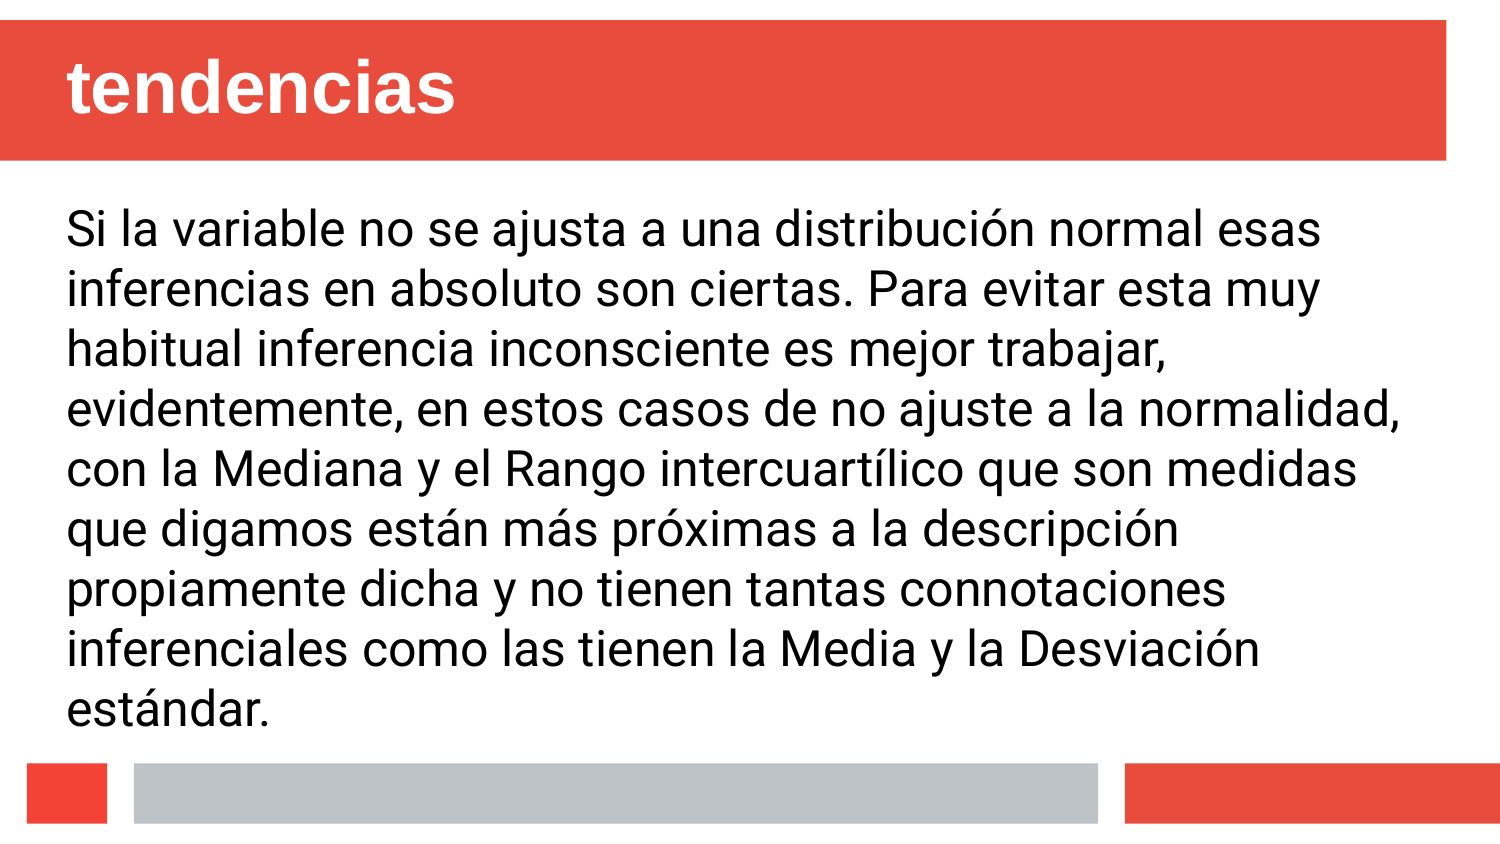

# tendencias
Si la variable no se ajusta a una distribución normal esas inferencias en absoluto son ciertas. Para evitar esta muy habitual inferencia inconsciente es mejor trabajar, evidentemente, en estos casos de no ajuste a la normalidad, con la Mediana y el Rango intercuartílico que son medidas que digamos están más próximas a la descripción propiamente dicha y no tienen tantas connotaciones inferenciales como las tienen la Media y la Desviación estándar.